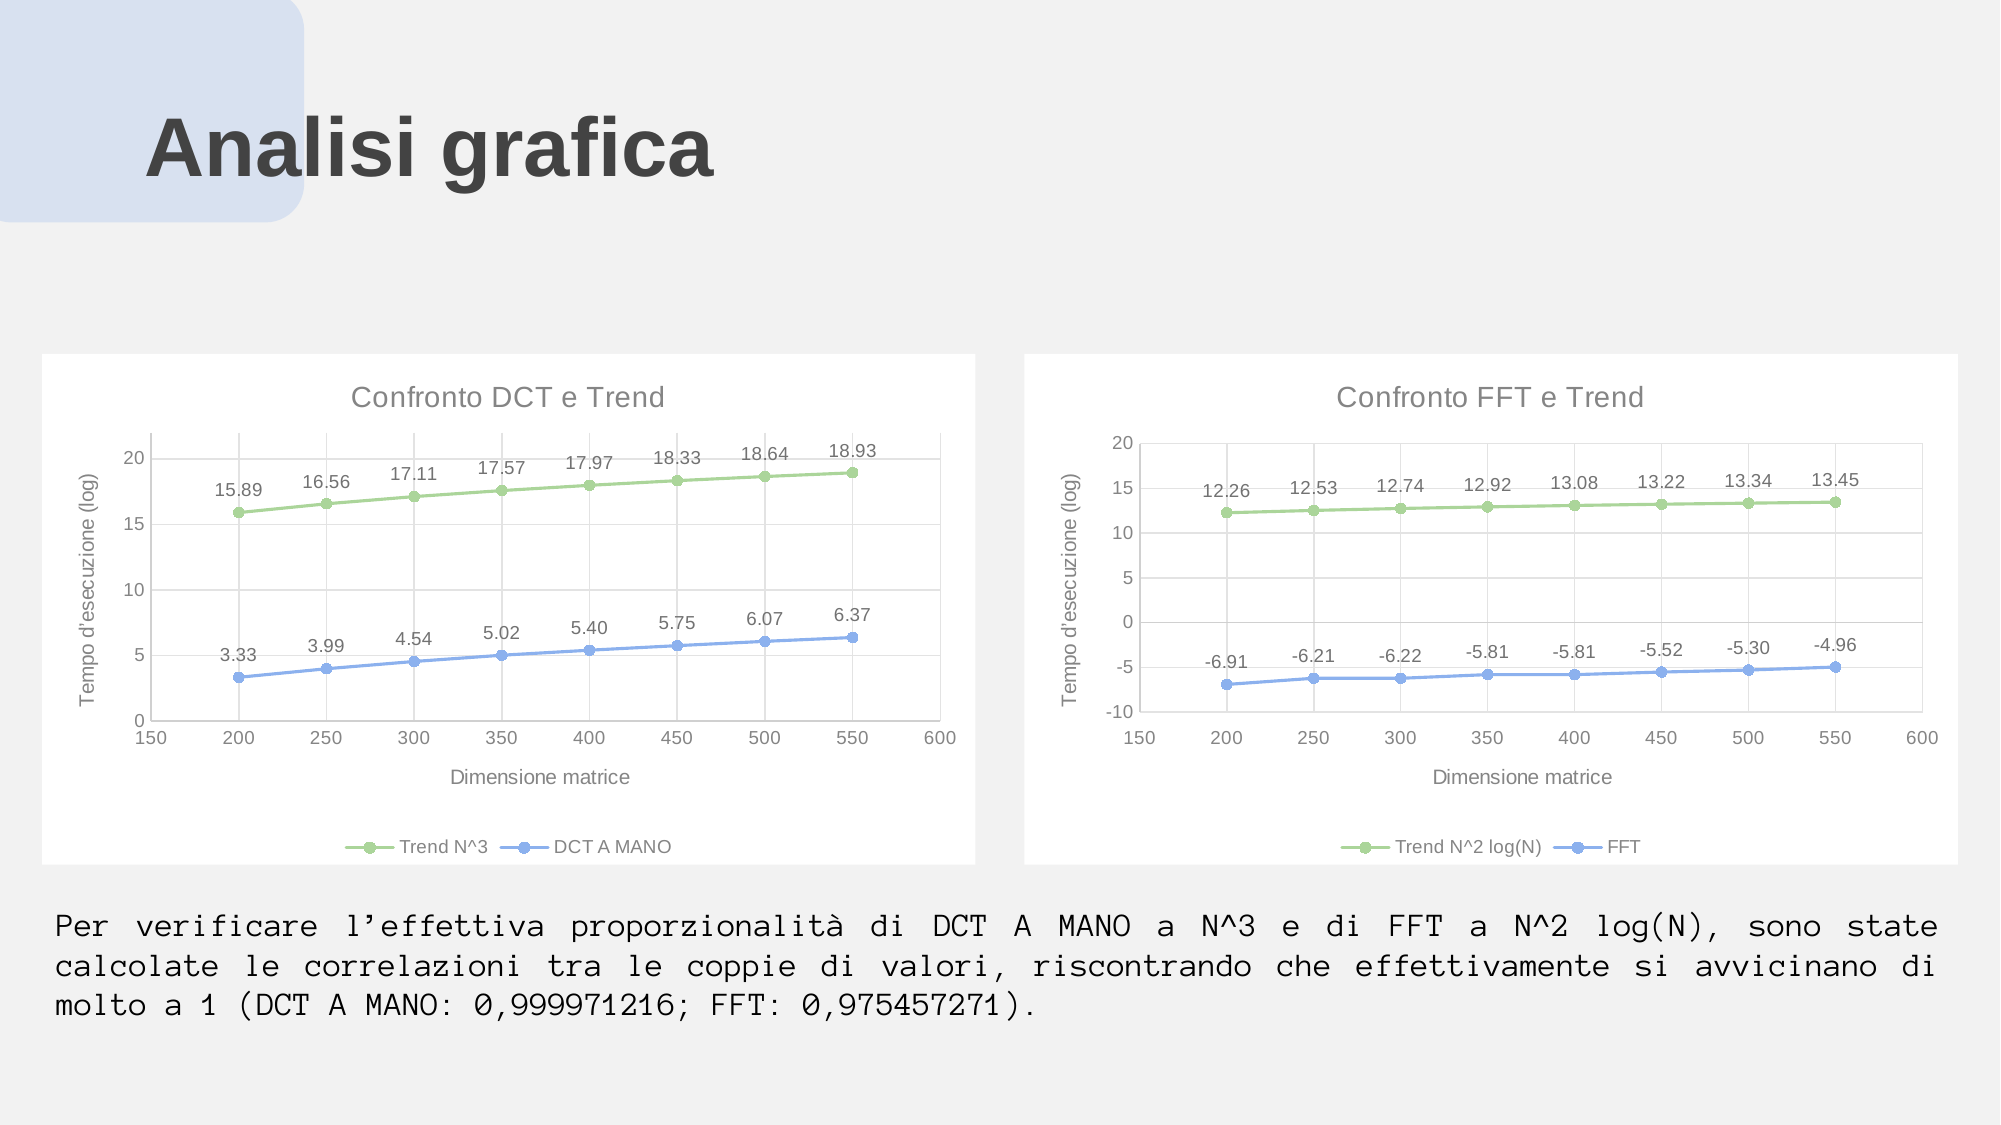

# Analisi grafica

### Chart: Confronto DCT e Trend

| Category |  |  |
|---|---|---|

### Chart: Confronto FFT e Trend

| Category |  |  |
|---|---|---|
Per verificare l’effettiva proporzionalità di DCT A MANO a N^3 e di FFT a N^2 log(N), sono state calcolate le correlazioni tra le coppie di valori, riscontrando che effettivamente si avvicinano di molto a 1 (DCT A MANO: 0,999971216; FFT: 0,975457271).